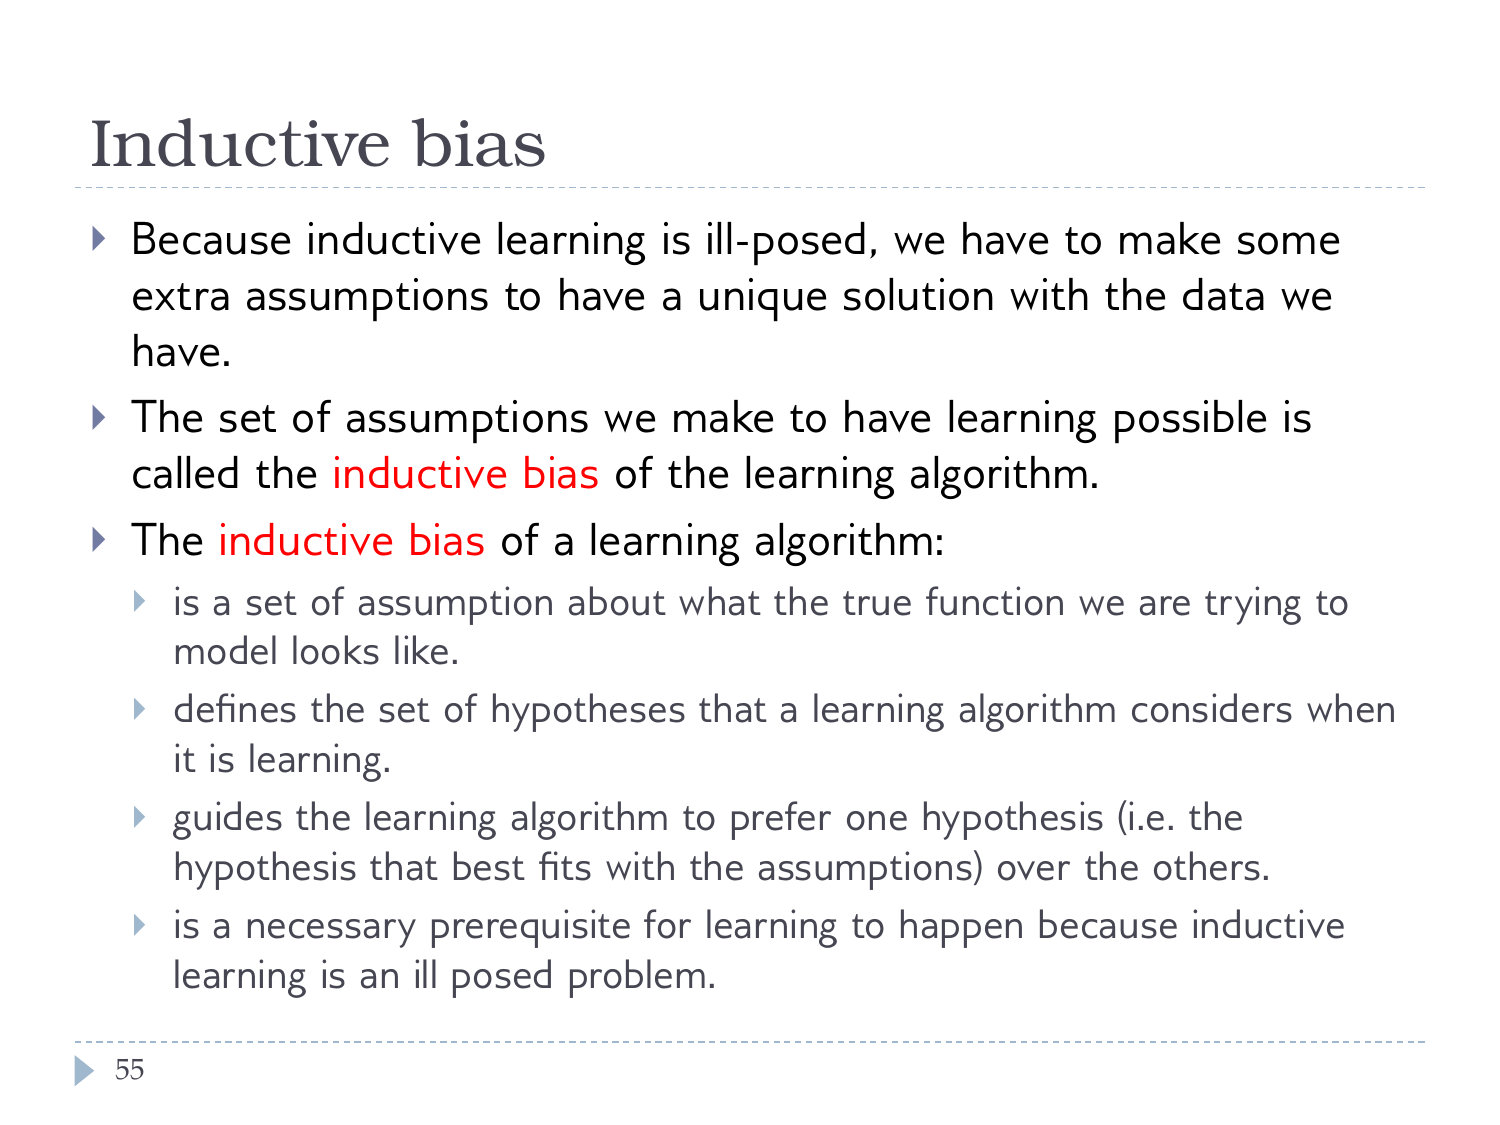

# Inductive bias
Because inductive learning is ill-posed, we have to make some extra assumptions to have a unique solution with the data we have.
The set of assumptions we make to have learning possible is called the inductive bias of the learning algorithm.
The inductive bias of a learning algorithm:
is a set of assumption about what the true function we are trying to model looks like.
defines the set of hypotheses that a learning algorithm considers when it is learning.
guides the learning algorithm to prefer one hypothesis (i.e. the hypothesis that best fits with the assumptions) over the others.
is a necessary prerequisite for learning to happen because inductive learning is an ill posed problem.
55